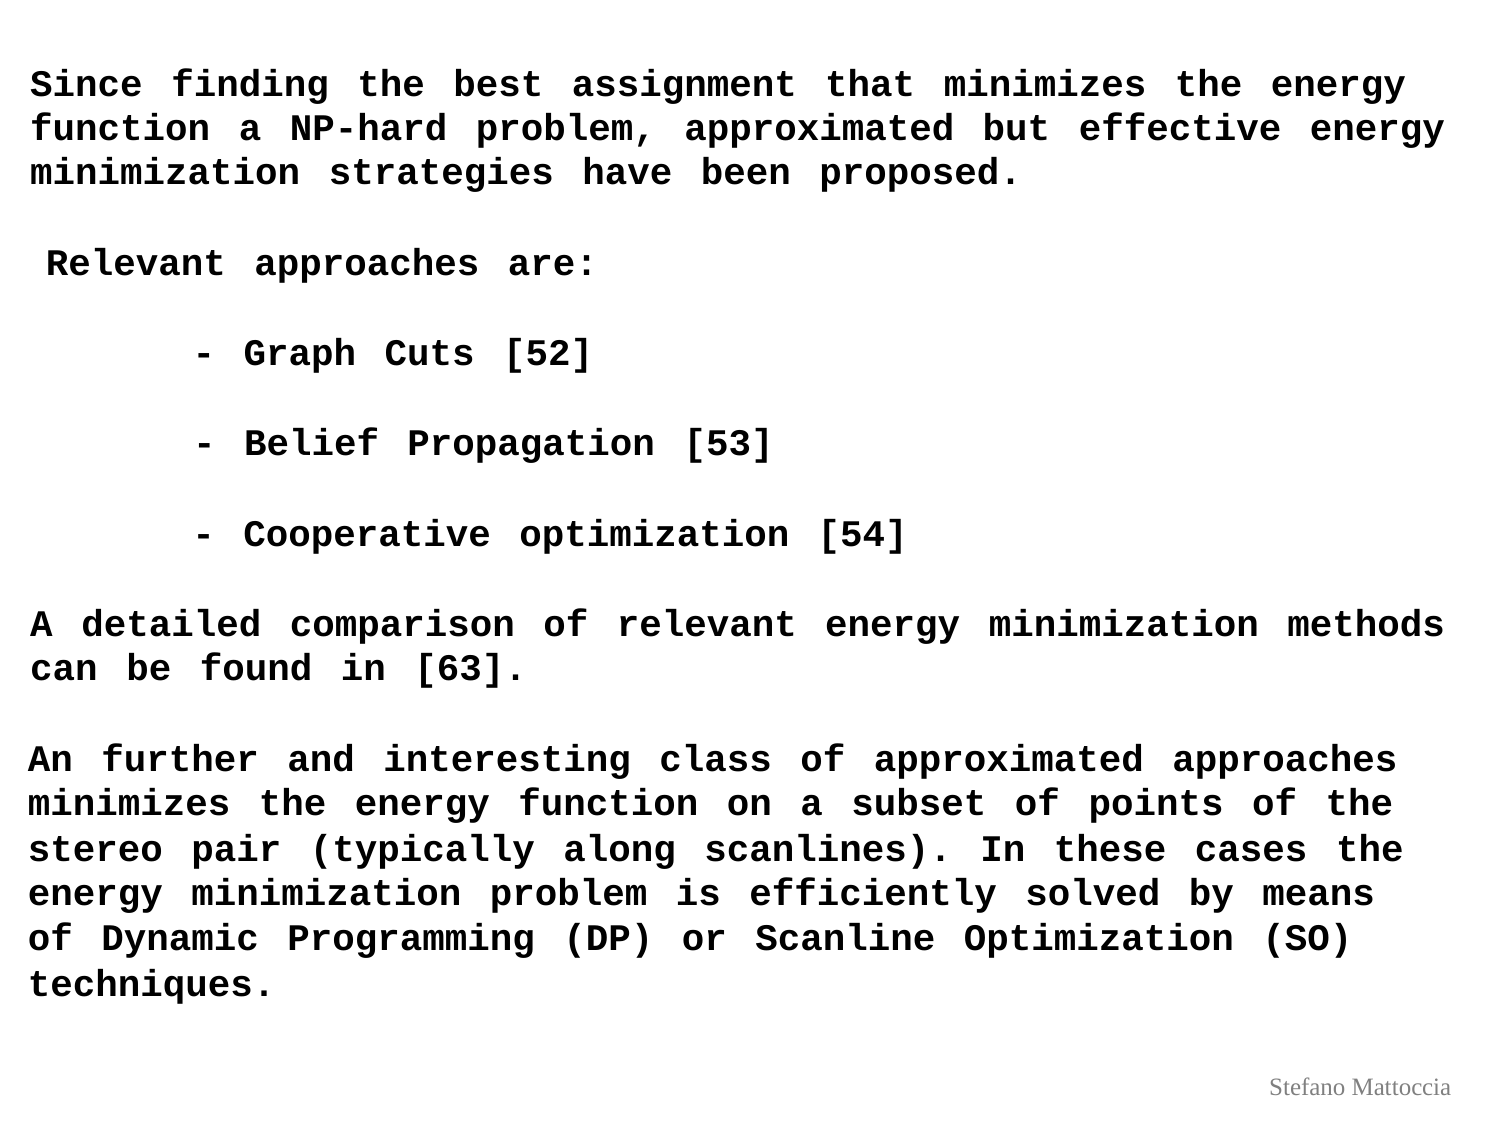

Since   finding   the   best   assignment   that   minimizes   the   energy
function   a   NP-hard   problem,   approximated   but   effective   energy
minimization   strategies   have   been   proposed.
Relevant   approaches   are:
-   Graph   Cuts   [52]
-   Belief   Propagation   [53]
-   Cooperative   optimization   [54]
A   detailed   comparison   of   relevant   energy   minimization   methods
can   be   found   in   [63].
An   further   and   interesting   class   of   approximated   approaches
minimizes   the   energy   function   on   a   subset   of   points   of   the
stereo   pair   (typically   along   scanlines).   In   these   cases   the
energy   minimization   problem   is   efficiently   solved   by   means
of   Dynamic   Programming   (DP)   or   Scanline   Optimization   (SO)
techniques.
Stefano Mattoccia